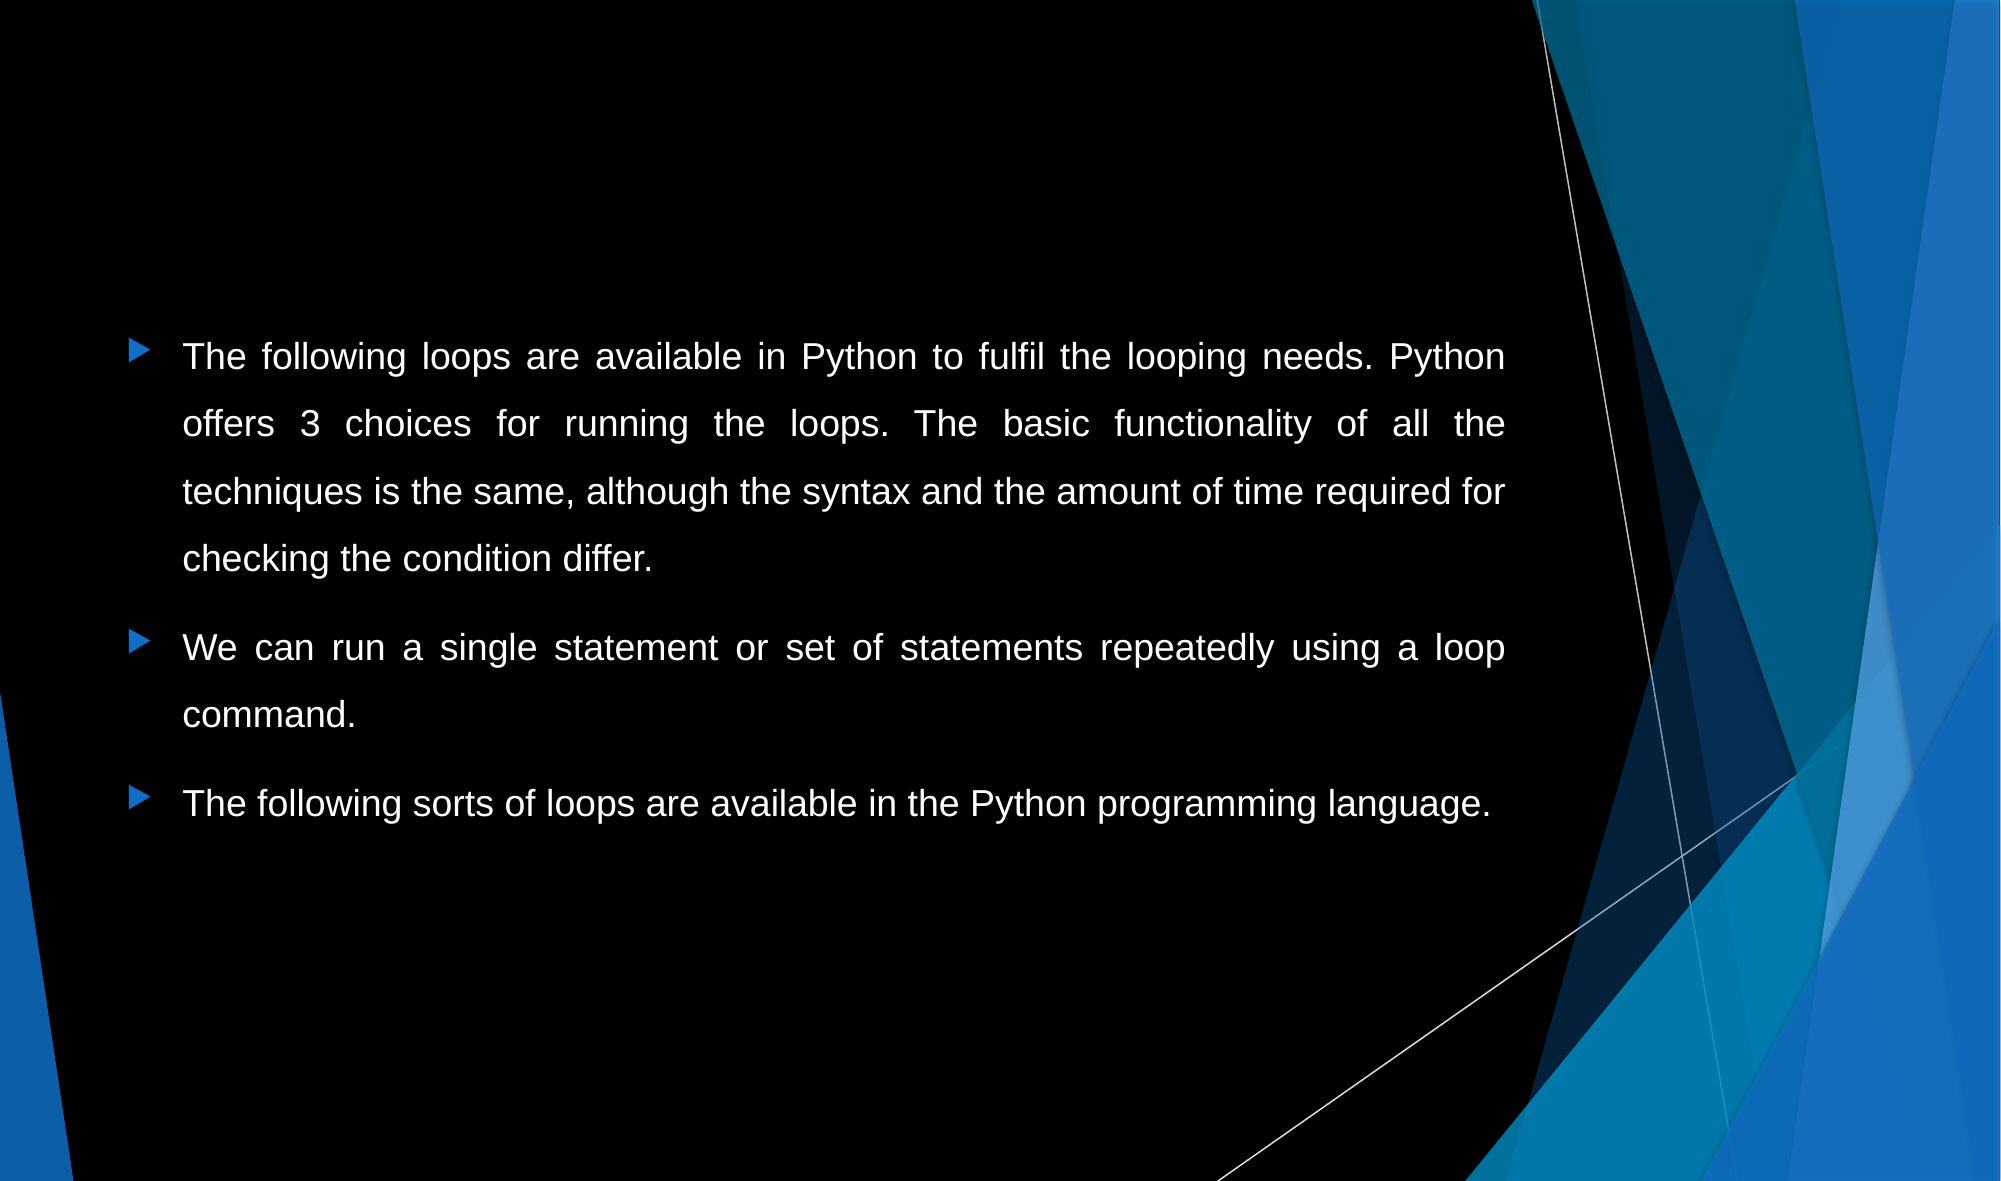

The following loops are available in Python to fulfil the looping needs. Python offers 3 choices for running the loops. The basic functionality of all the techniques is the same, although the syntax and the amount of time required for checking the condition differ.
We can run a single statement or set of statements repeatedly using a loop command.
The following sorts of loops are available in the Python programming language.